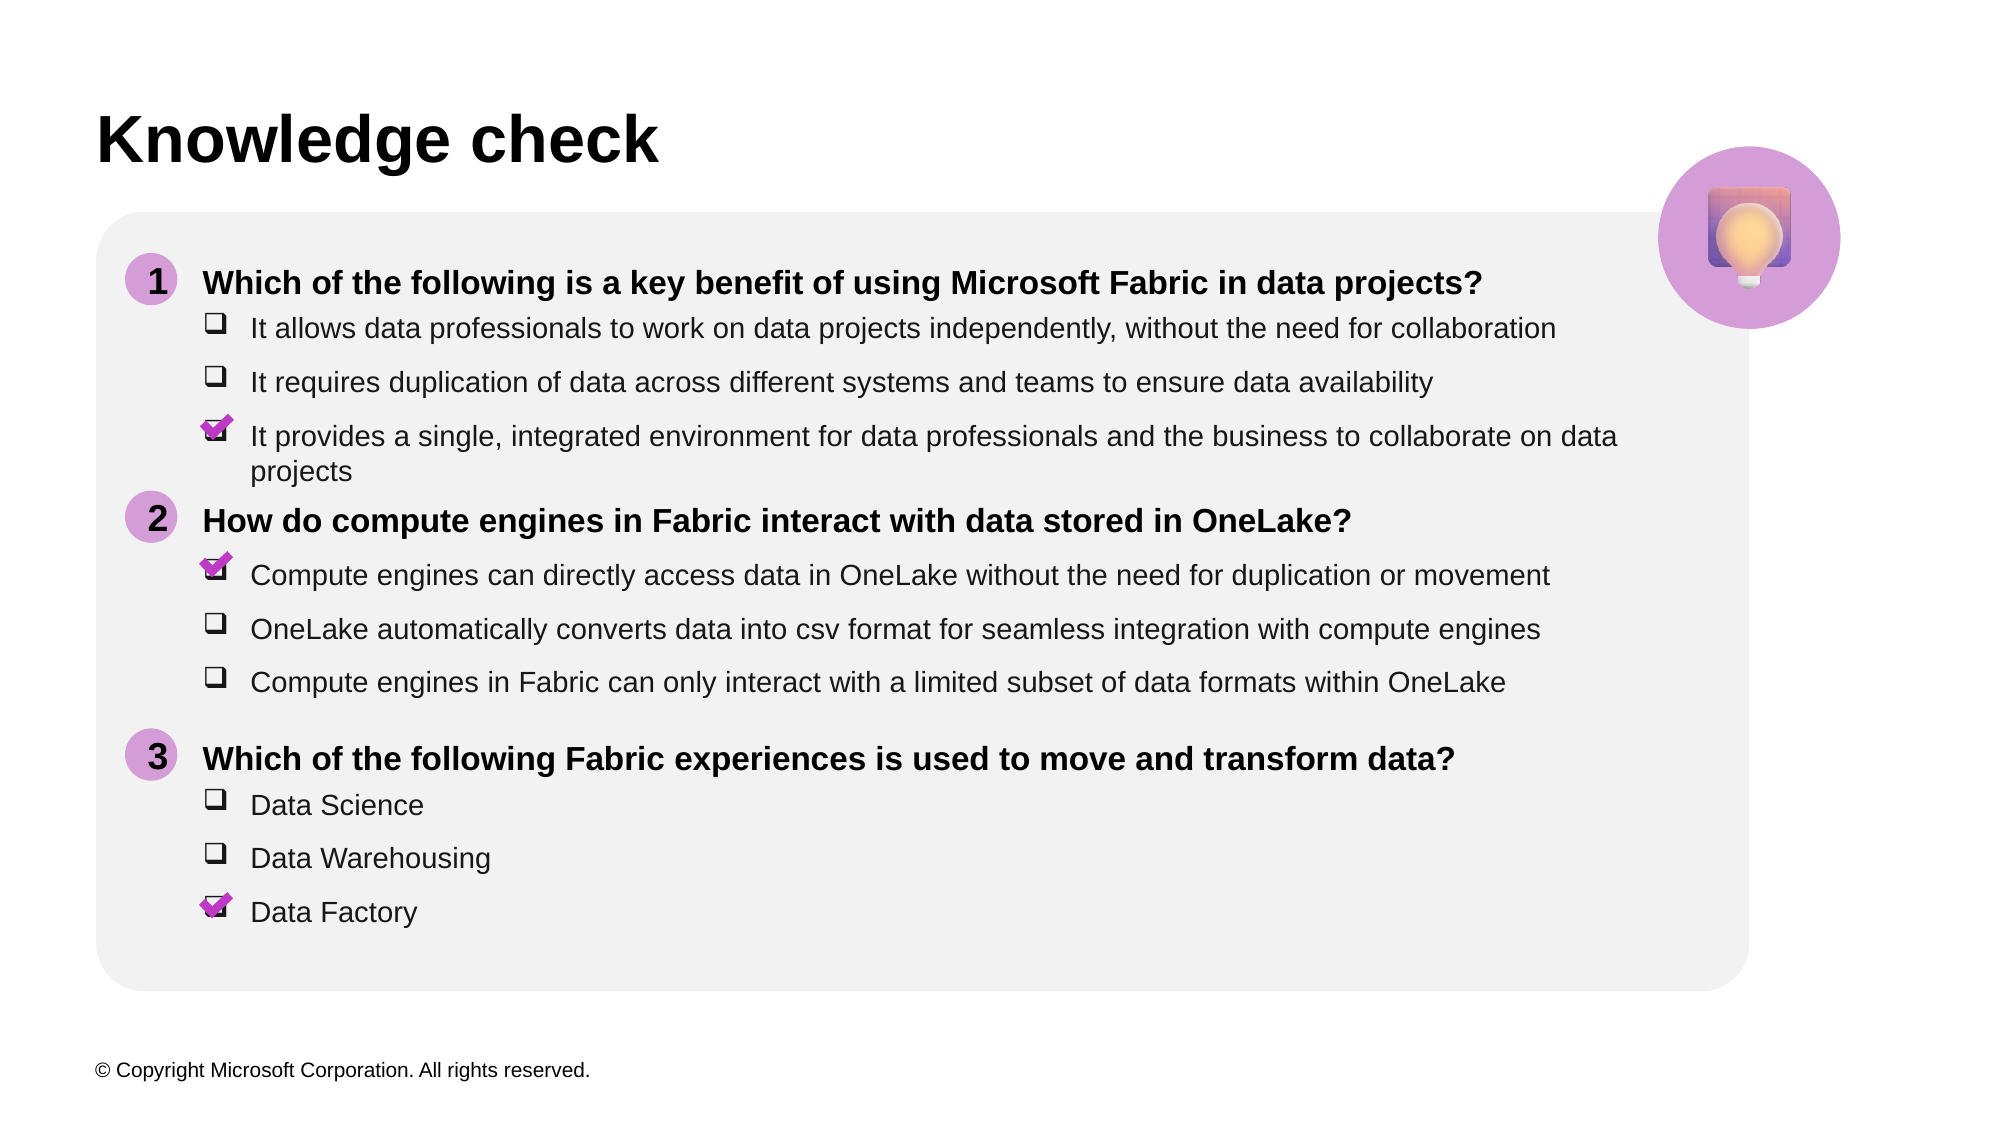

# Knowledge check
1
Which of the following is a key benefit of using Microsoft Fabric in data projects?
It allows data professionals to work on data projects independently, without the need for collaboration
It requires duplication of data across different systems and teams to ensure data availability
It provides a single, integrated environment for data professionals and the business to collaborate on data projects

2
How do compute engines in Fabric interact with data stored in OneLake?

Compute engines can directly access data in OneLake without the need for duplication or movement
OneLake automatically converts data into csv format for seamless integration with compute engines
Compute engines in Fabric can only interact with a limited subset of data formats within OneLake
3
Which of the following Fabric experiences is used to move and transform data?
Data Science
Data Warehousing
Data Factory